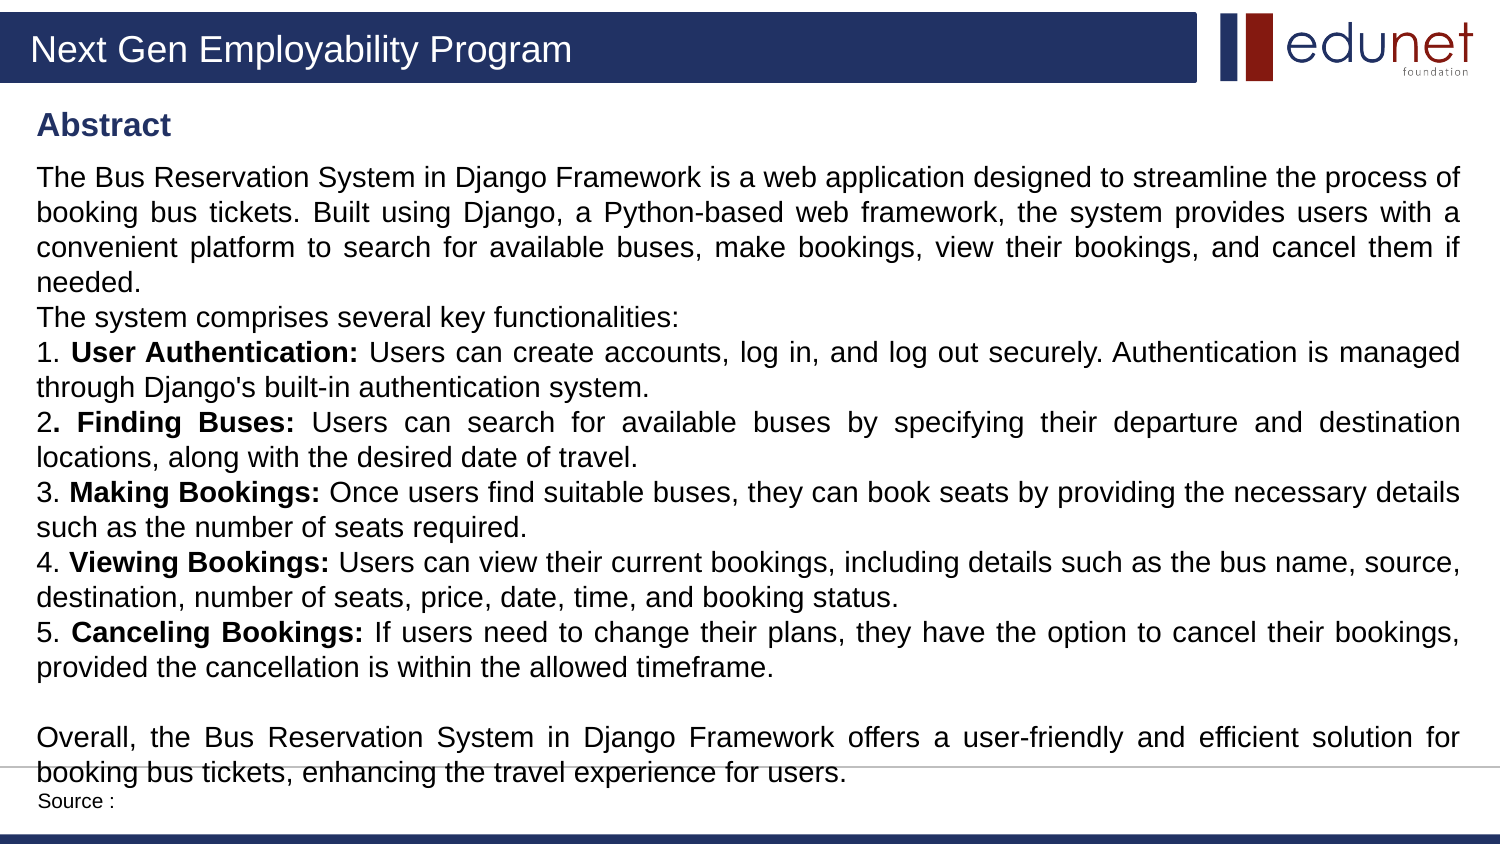

Abstract
The Bus Reservation System in Django Framework is a web application designed to streamline the process of booking bus tickets. Built using Django, a Python-based web framework, the system provides users with a convenient platform to search for available buses, make bookings, view their bookings, and cancel them if needed.
The system comprises several key functionalities:
1. User Authentication: Users can create accounts, log in, and log out securely. Authentication is managed through Django's built-in authentication system.
2. Finding Buses: Users can search for available buses by specifying their departure and destination locations, along with the desired date of travel.
3. Making Bookings: Once users find suitable buses, they can book seats by providing the necessary details such as the number of seats required.
4. Viewing Bookings: Users can view their current bookings, including details such as the bus name, source, destination, number of seats, price, date, time, and booking status.
5. Canceling Bookings: If users need to change their plans, they have the option to cancel their bookings, provided the cancellation is within the allowed timeframe.

Overall, the Bus Reservation System in Django Framework offers a user-friendly and efficient solution for booking bus tickets, enhancing the travel experience for users.
Source :